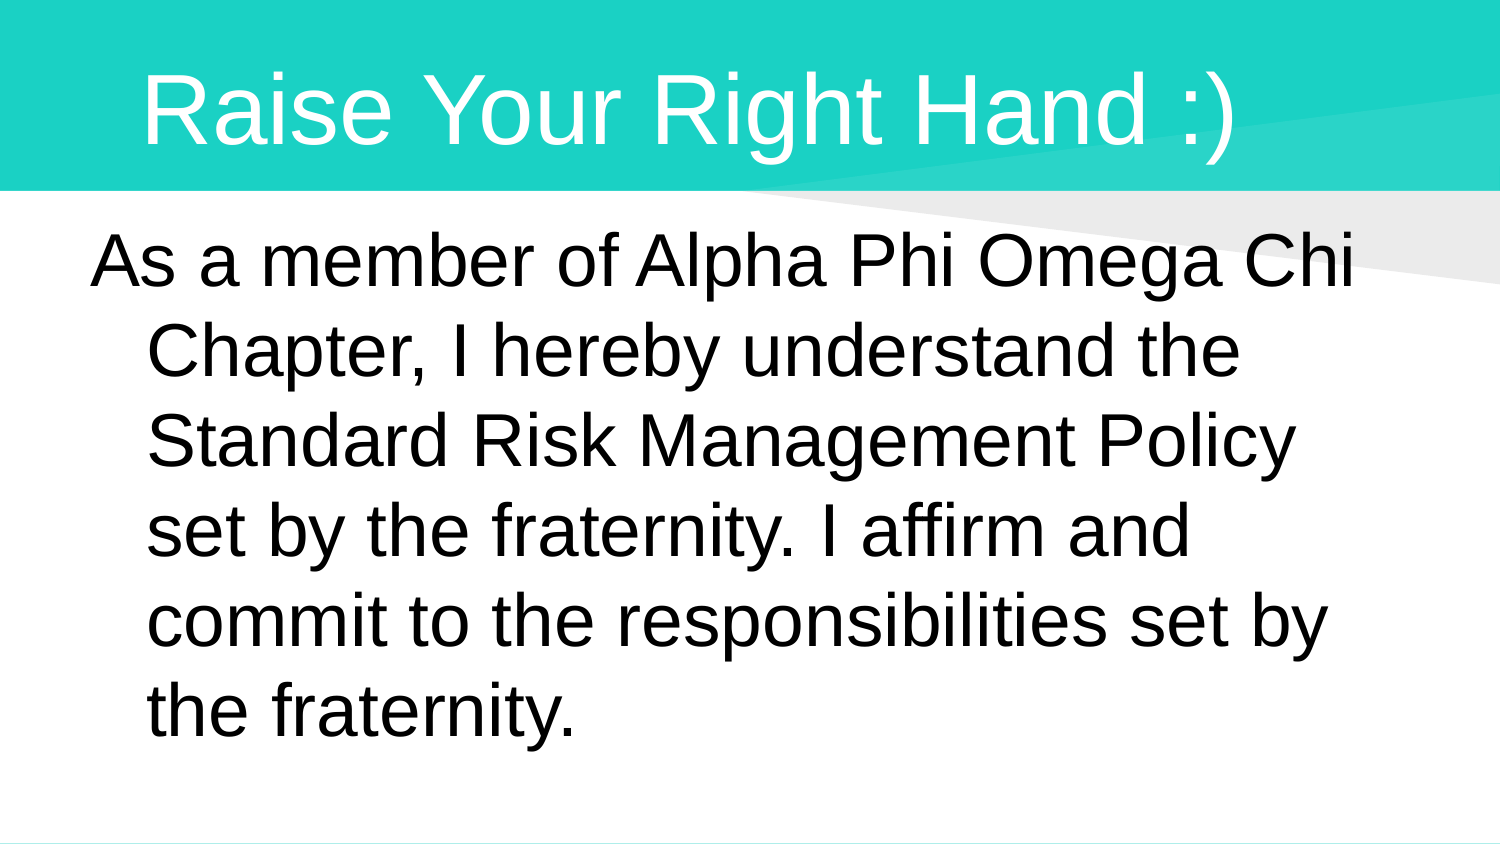

# Raise Your Right Hand :)
As a member of Alpha Phi Omega Chi Chapter, I hereby understand the Standard Risk Management Policy set by the fraternity. I affirm and commit to the responsibilities set by the fraternity.